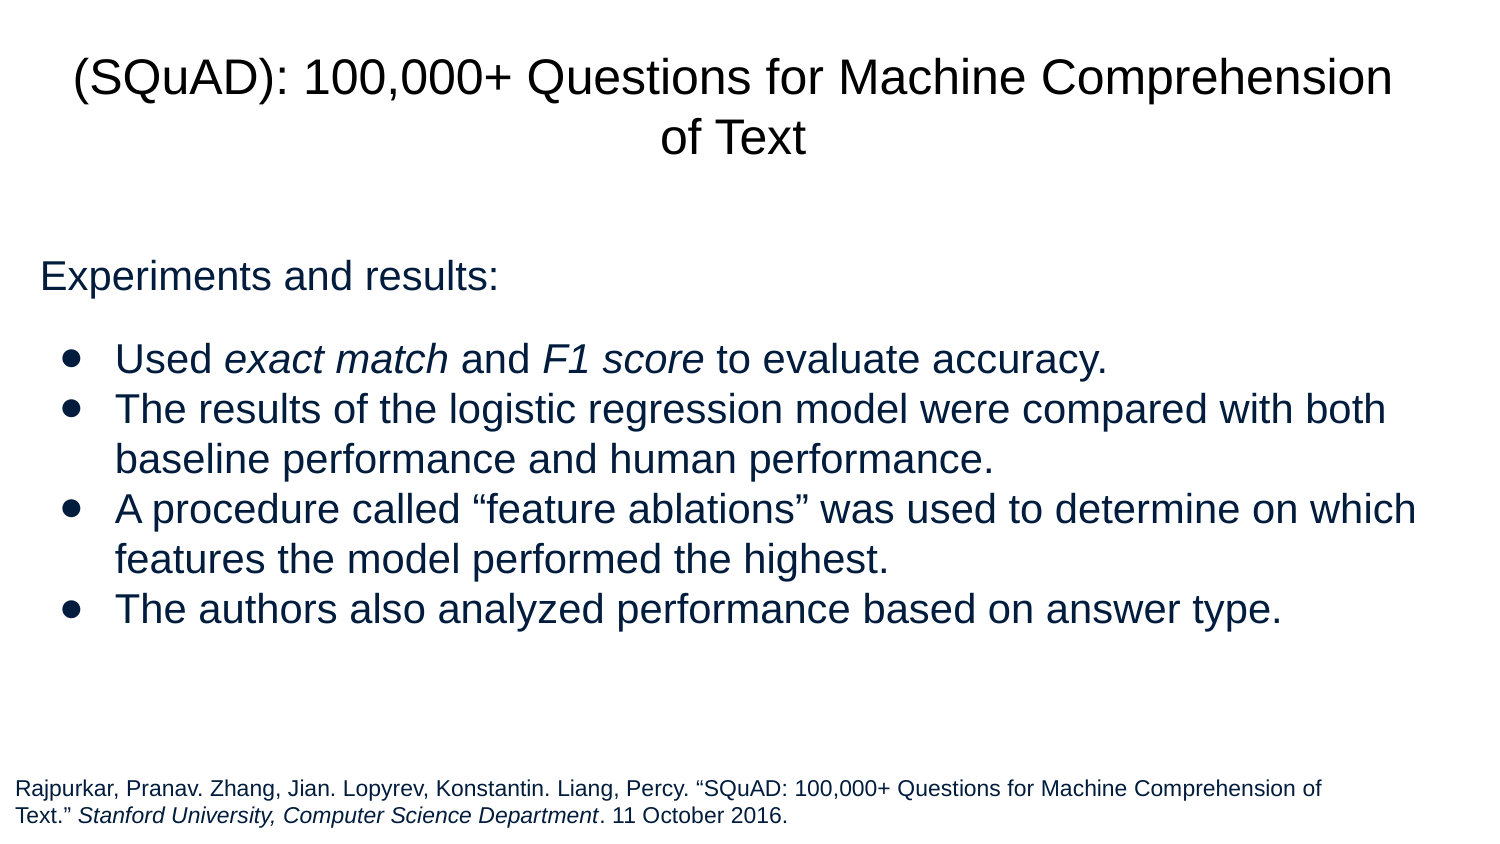

# (SQuAD): 100,000+ Questions for Machine Comprehension of Text
Experiments and results:
Used exact match and F1 score to evaluate accuracy.
The results of the logistic regression model were compared with both baseline performance and human performance.
A procedure called “feature ablations” was used to determine on which features the model performed the highest.
The authors also analyzed performance based on answer type.
Rajpurkar, Pranav. Zhang, Jian. Lopyrev, Konstantin. Liang, Percy. “SQuAD: 100,000+ Questions for Machine Comprehension of Text.” Stanford University, Computer Science Department. 11 October 2016.